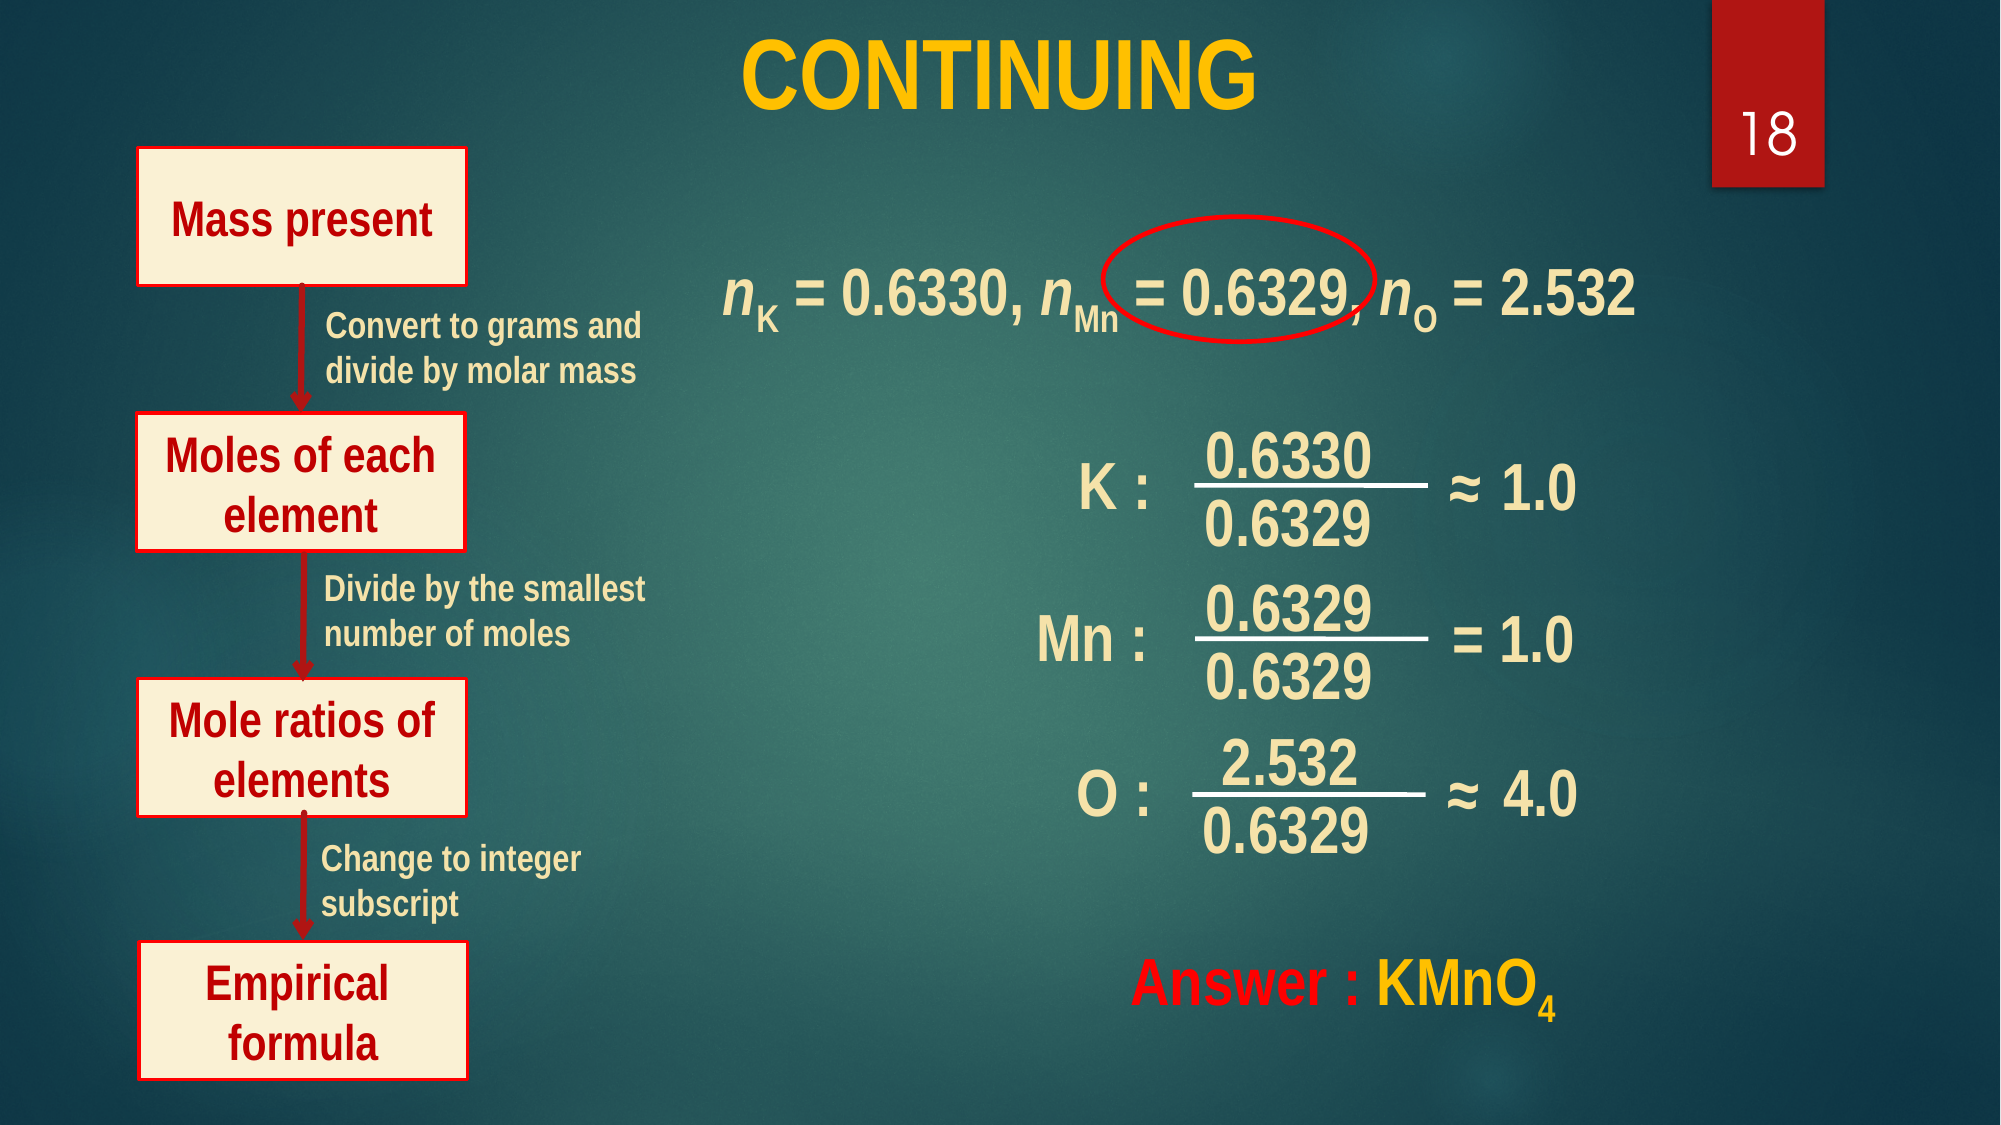

Continuing
18
Mass present
Convert to grams and
divide by molar mass
Moles of each element
Divide by the smallest
number of moles
Mole ratios of elements
Change to integer
subscript
Empirical  formula

nK = 0.6330, nMn = 0.6329, nO = 2.532
0.6330
0.6329

~
~
K :
1.0
0.6329
0.6329

Mn :
= 1.0
2.532
0.6329

~
~
O :
4.0
Answer : KMnO4